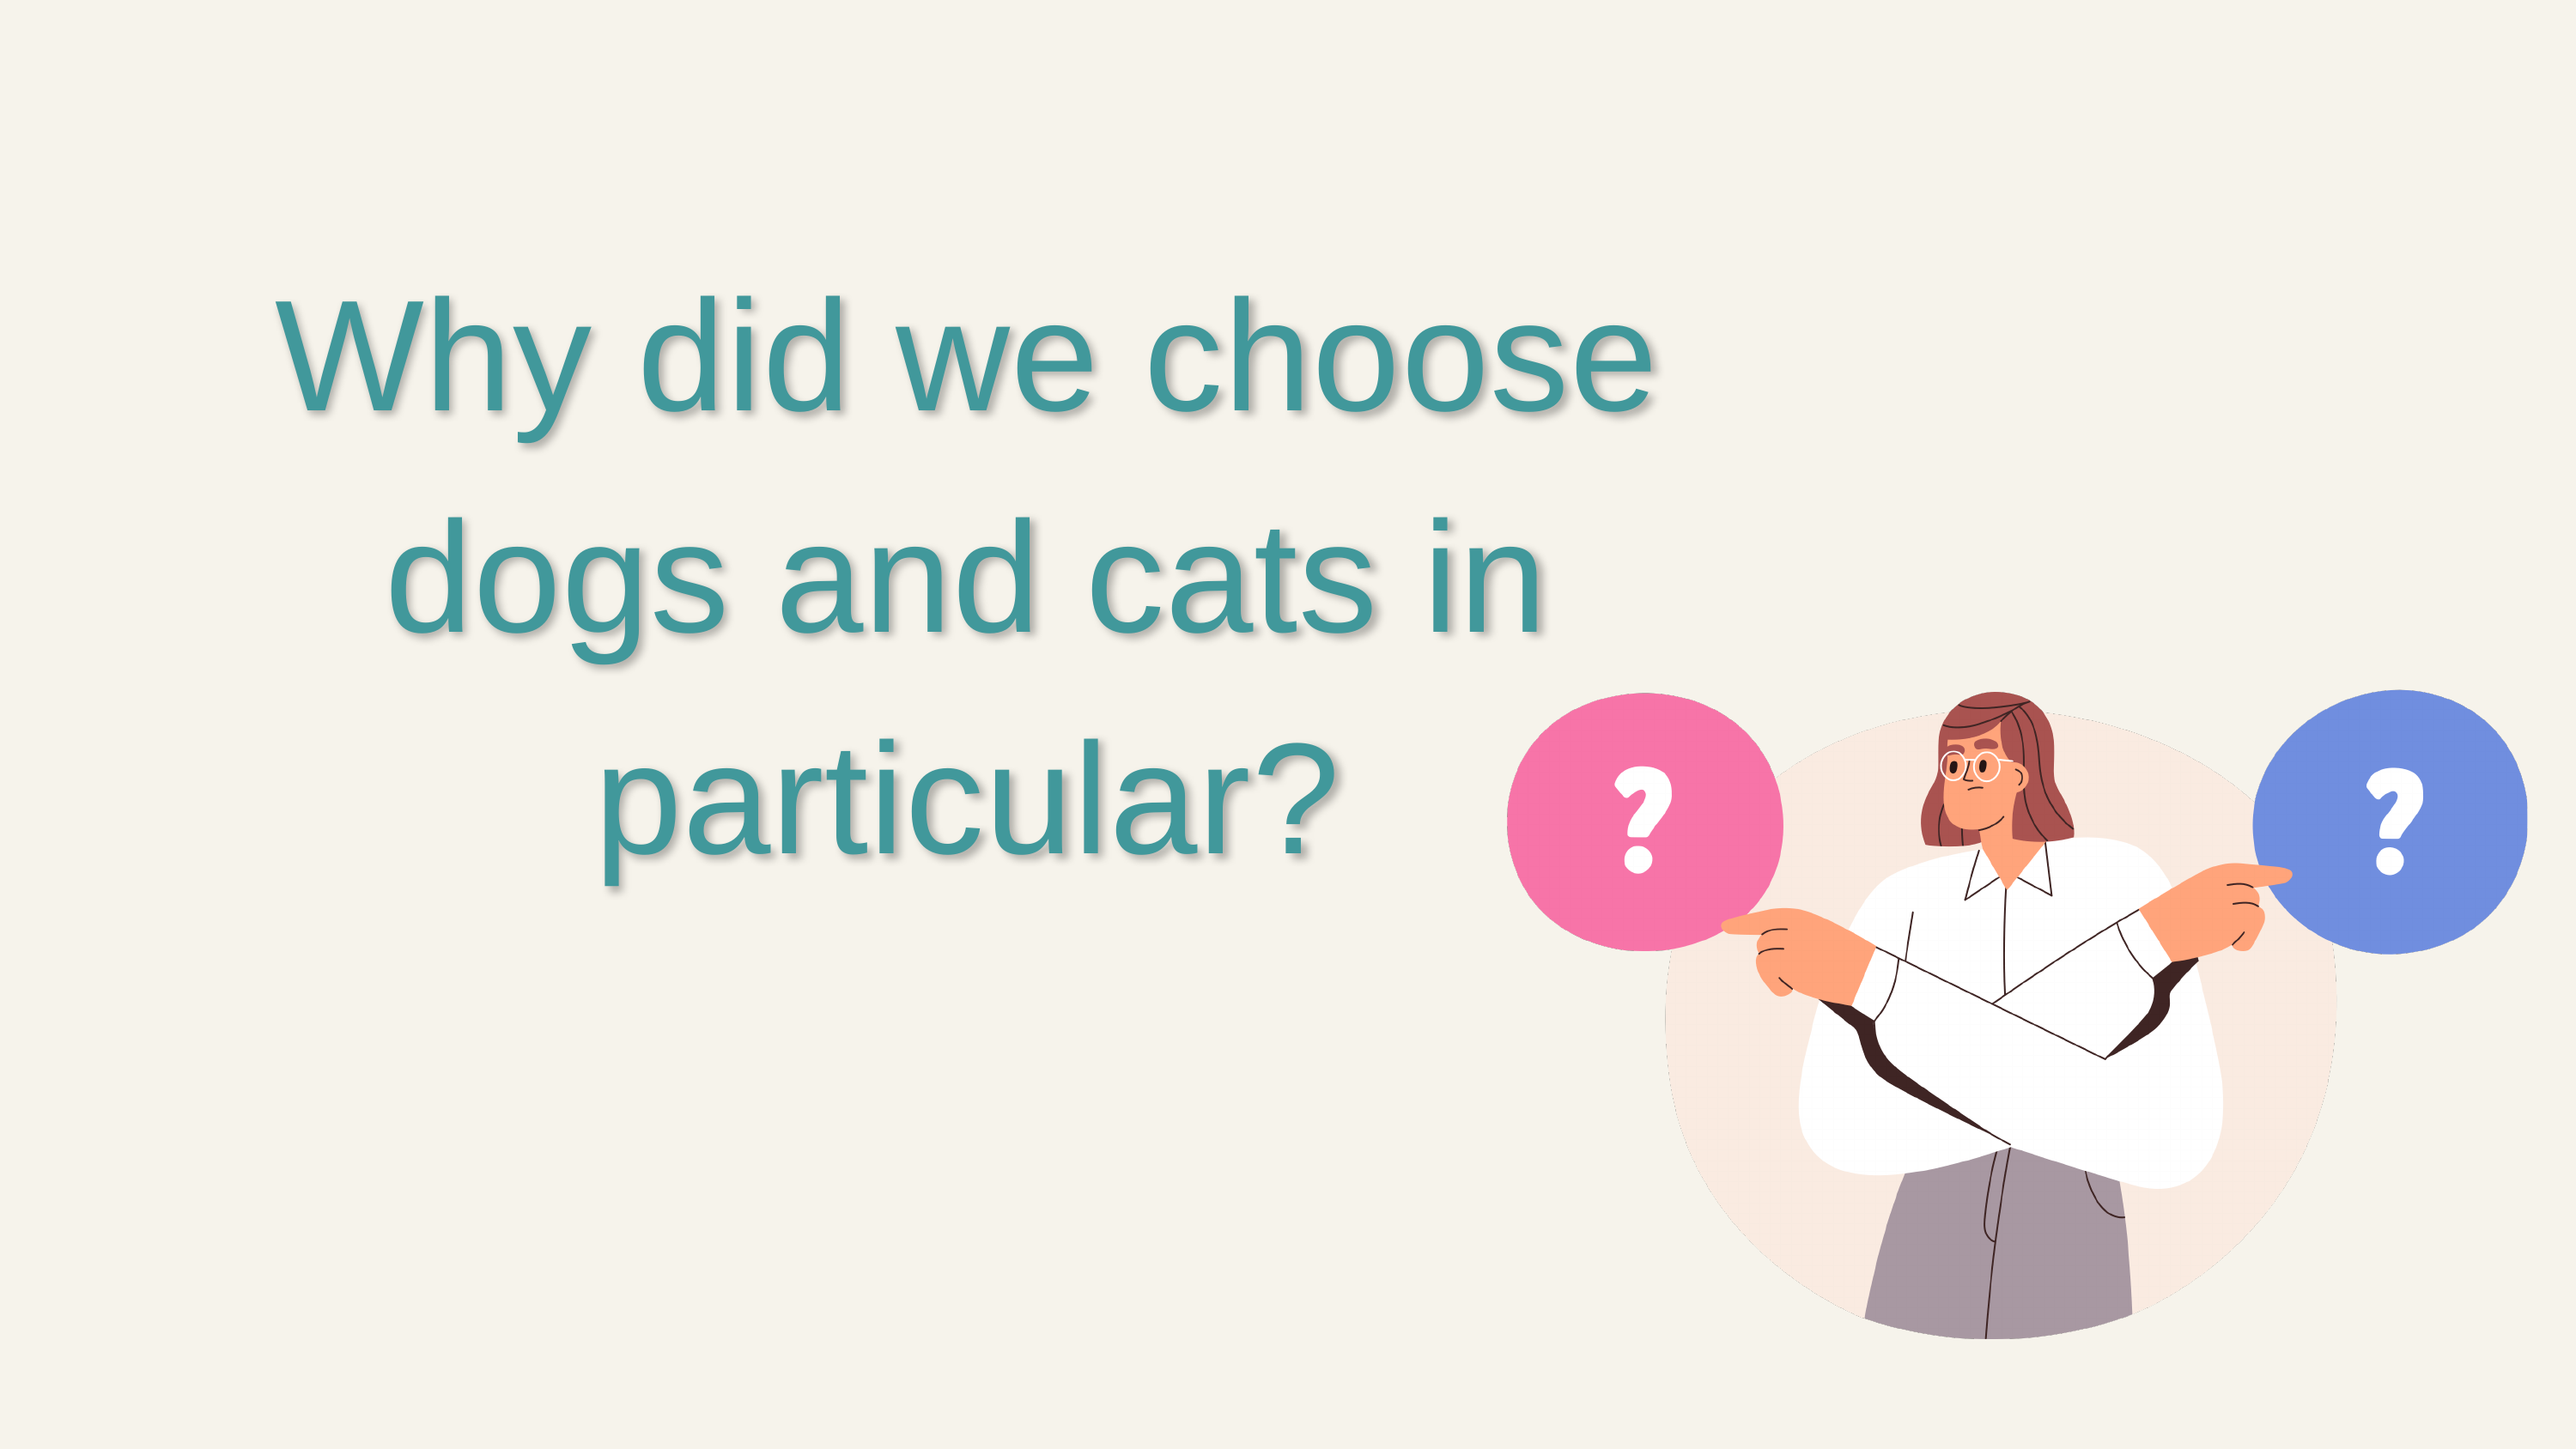

Why did we choose dogs and cats in particular?